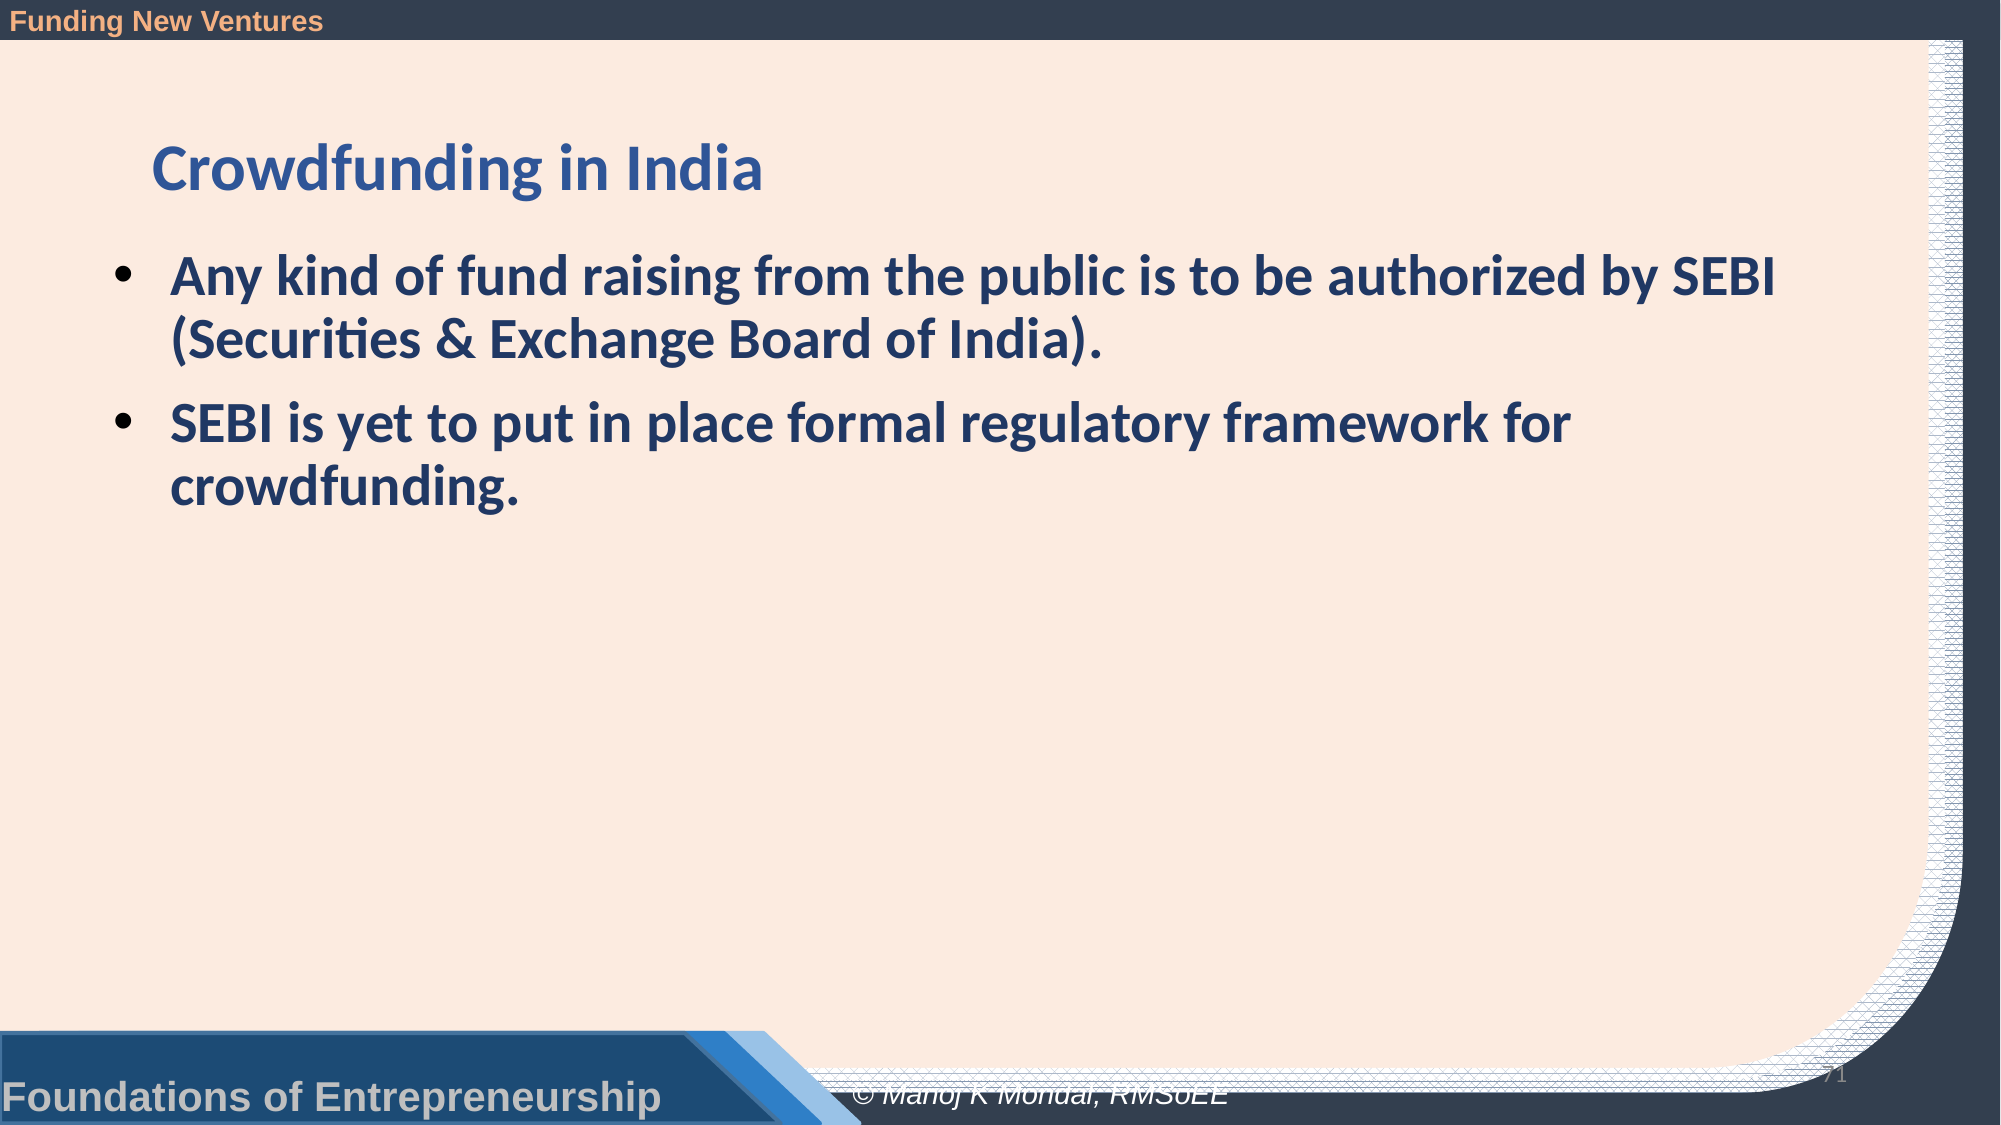

# Crowdfunding in India
Any kind of fund raising from the public is to be authorized by SEBI (Securities & Exchange Board of India).
SEBI is yet to put in place formal regulatory framework for crowdfunding.

71